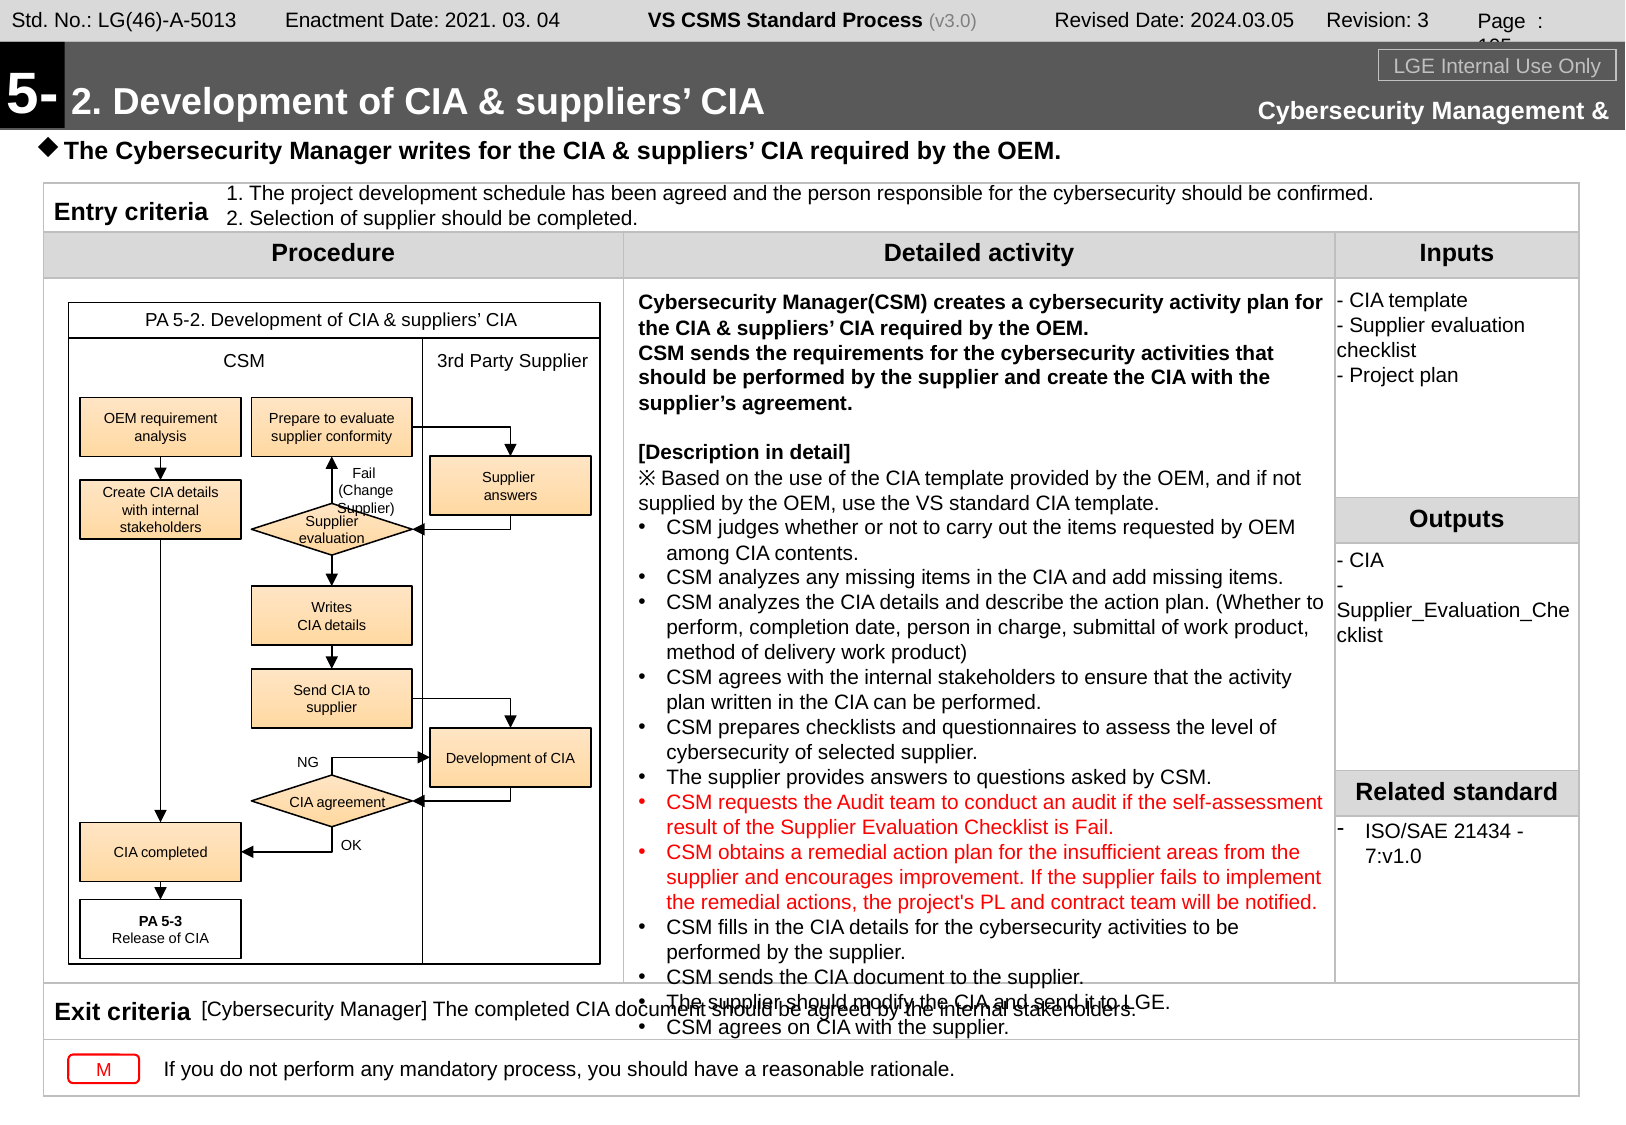

Page  :  105
5-
#
m
2. Development of CIA & suppliers’ CIA
LGE Internal Use Only
Cybersecurity Management & Supporting
The Cybersecurity Manager writes for the CIA & suppliers’ CIA required by the OEM.
1. The project development schedule has been agreed and the person responsible for the cybersecurity should be confirmed.
2. Selection of supplier should be completed.
- CIA template
- Supplier evaluation checklist
- Project plan
Cybersecurity Manager(CSM) creates a cybersecurity activity plan for the CIA & suppliers’ CIA required by the OEM.
CSM sends the requirements for the cybersecurity activities that should be performed by the supplier and create the CIA with the supplier’s agreement.

[Description in detail]
※ Based on the use of the CIA template provided by the OEM, and if not supplied by the OEM, use the VS standard CIA template.
CSM judges whether or not to carry out the items requested by OEM among CIA contents.
CSM analyzes any missing items in the CIA and add missing items.
CSM analyzes the CIA details and describe the action plan. (Whether to perform, completion date, person in charge, submittal of work product, method of delivery work product)
CSM agrees with the internal stakeholders to ensure that the activity plan written in the CIA can be performed.
CSM prepares checklists and questionnaires to assess the level of cybersecurity of selected supplier.
The supplier provides answers to questions asked by CSM.
CSM requests the Audit team to conduct an audit if the self-assessment result of the Supplier Evaluation Checklist is Fail.
CSM obtains a remedial action plan for the insufficient areas from the supplier and encourages improvement. If the supplier fails to implement the remedial actions, the project's PL and contract team will be notified.
CSM fills in the CIA details for the cybersecurity activities to be performed by the supplier.
CSM sends the CIA document to the supplier.
The supplier should modify the CIA and send it to LGE.
CSM agrees on CIA with the supplier.
PA 5-2. Development of CIA & suppliers’ CIA

CSM
3rd Party Supplier
OEM requirement
analysis
Prepare to evaluate supplier conformity
Fail
(Change Supplier)
Supplier
answers
Create CIA details with internal stakeholders
Supplier
evaluation
- CIA
- Supplier_Evaluation_Checklist

Writes
CIA details
Send CIA to supplier
Development of CIA
NG

CIA agreement
ISO/SAE 21434 -7:v1.0
CIA completed
OK
PA 5-3
Release of CIA
[Cybersecurity Manager] The completed CIA document should be agreed by the internal stakeholders.
If you do not perform any mandatory process, you should have a reasonable rationale.
M